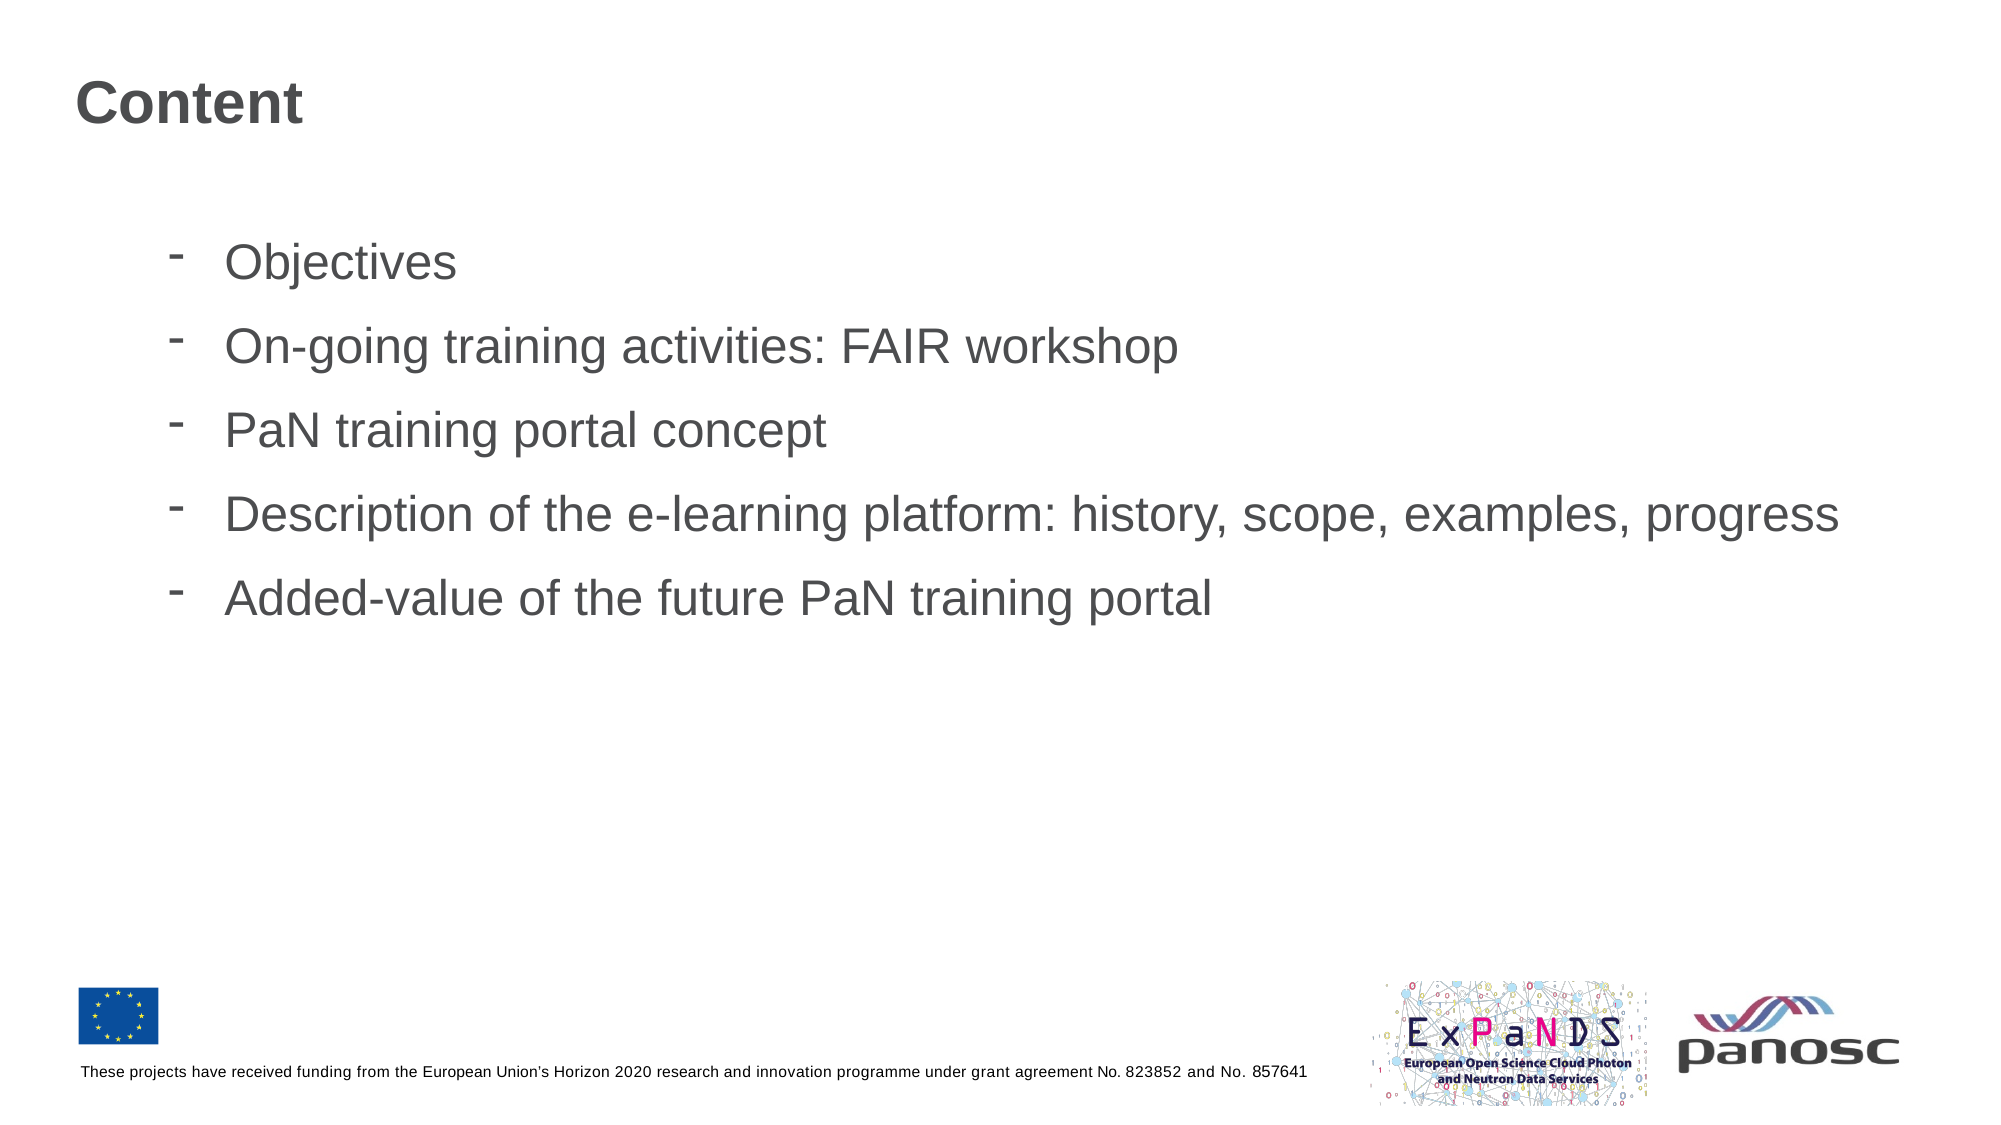

# Content
Objectives
On-going training activities: FAIR workshop
PaN training portal concept
Description of the e-learning platform: history, scope, examples, progress
Added-value of the future PaN training portal